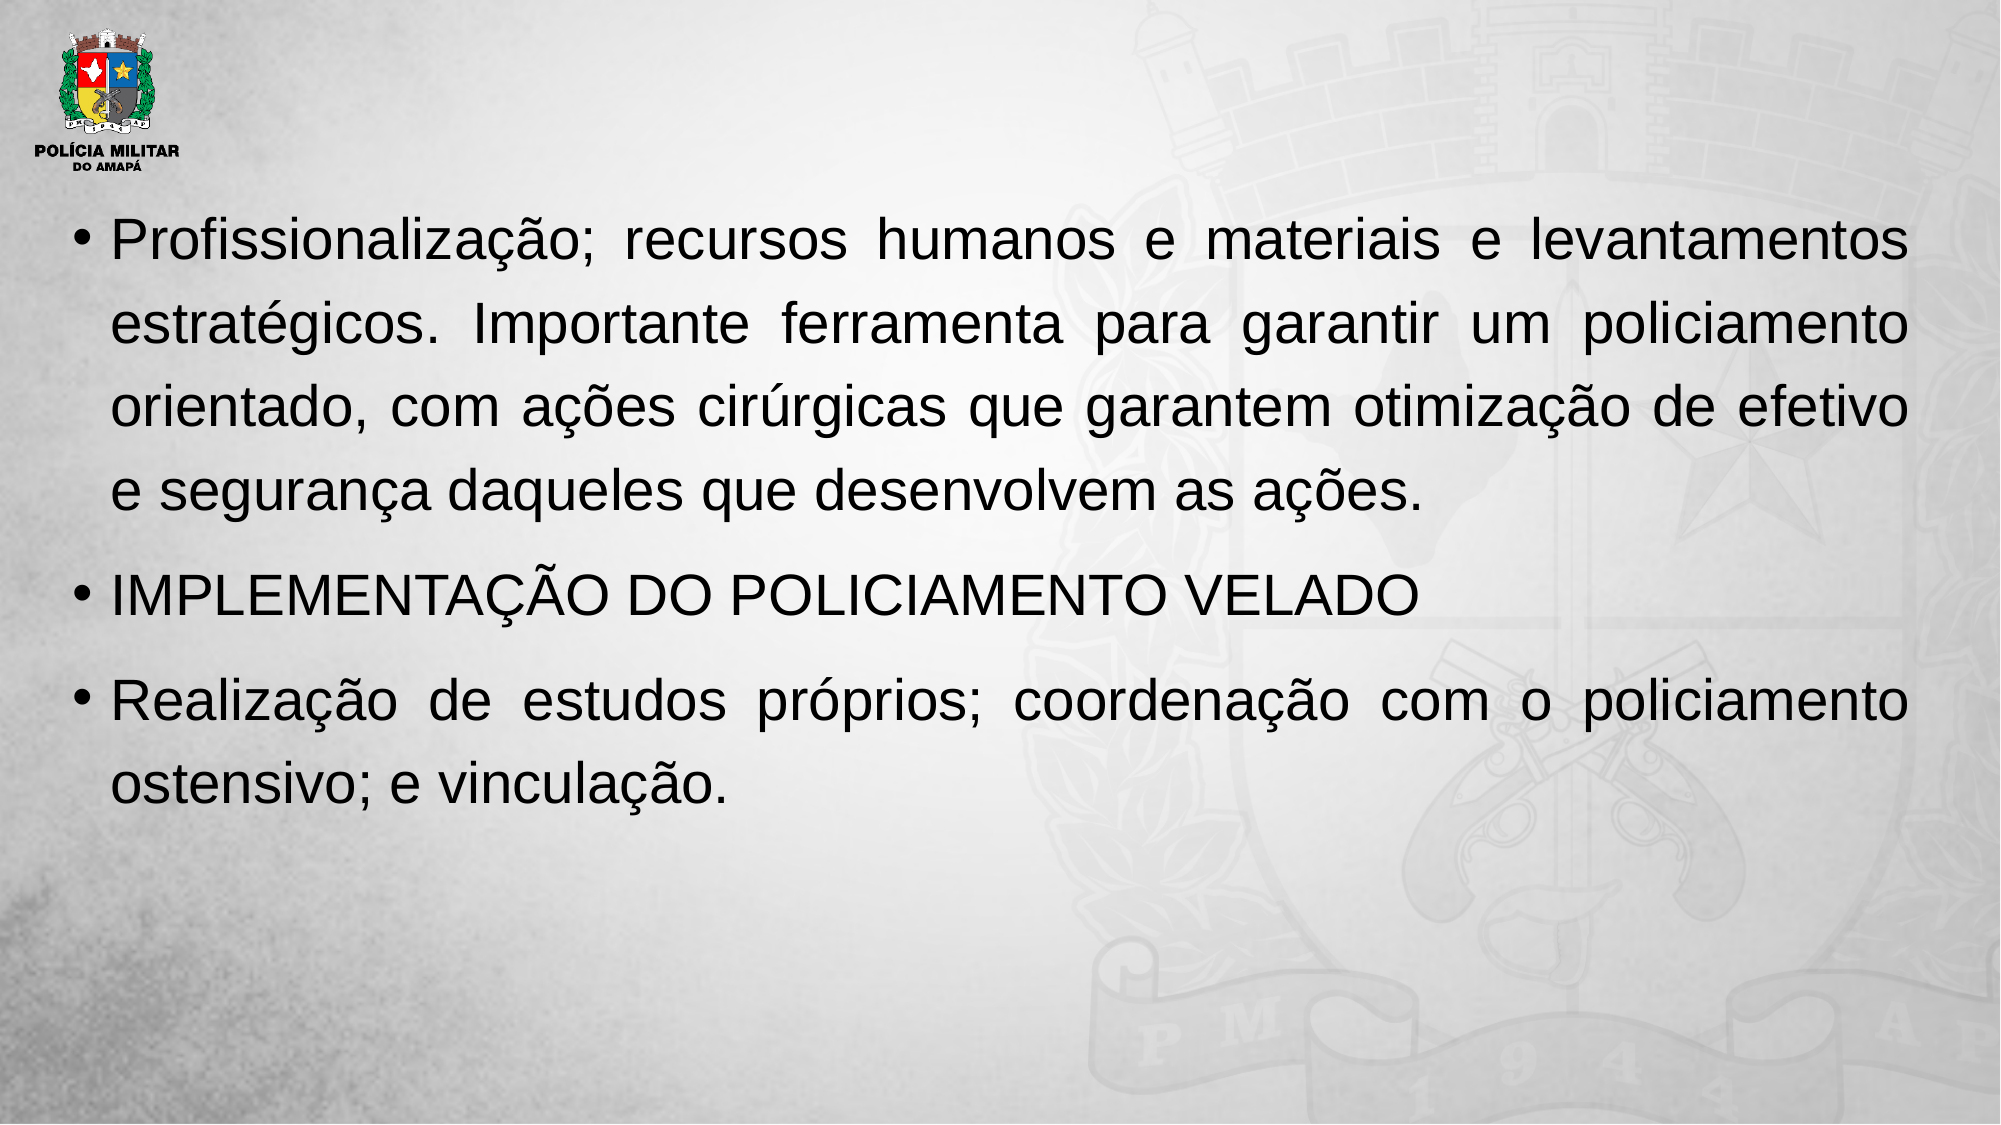

#
Profissionalização; recursos humanos e materiais e levantamentos estratégicos. Importante ferramenta para garantir um policiamento orientado, com ações cirúrgicas que garantem otimização de efetivo e segurança daqueles que desenvolvem as ações.
IMPLEMENTAÇÃO DO POLICIAMENTO VELADO
Realização de estudos próprios; coordenação com o policiamento ostensivo; e vinculação.